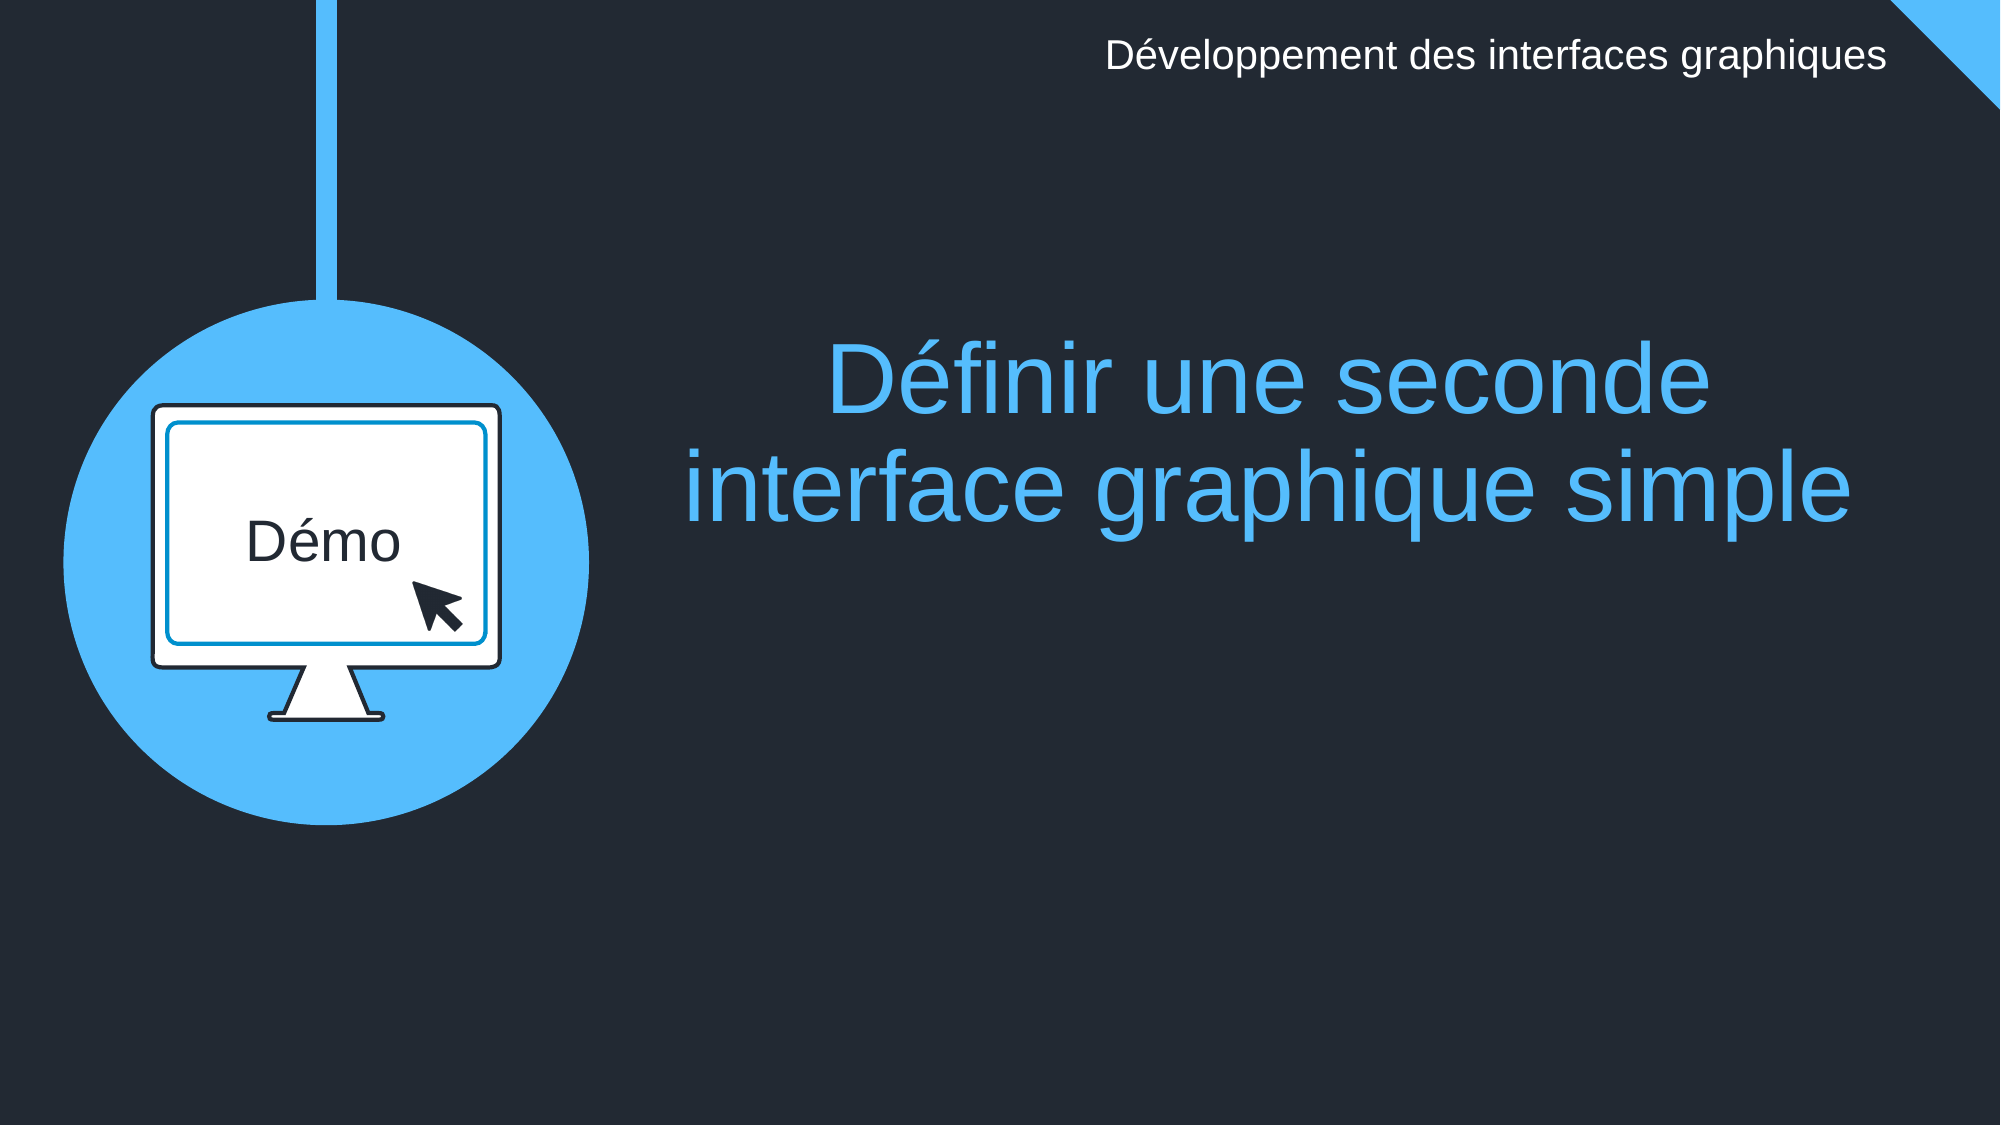

# Développement des interfaces graphiques
Définir une seconde interface graphique simple